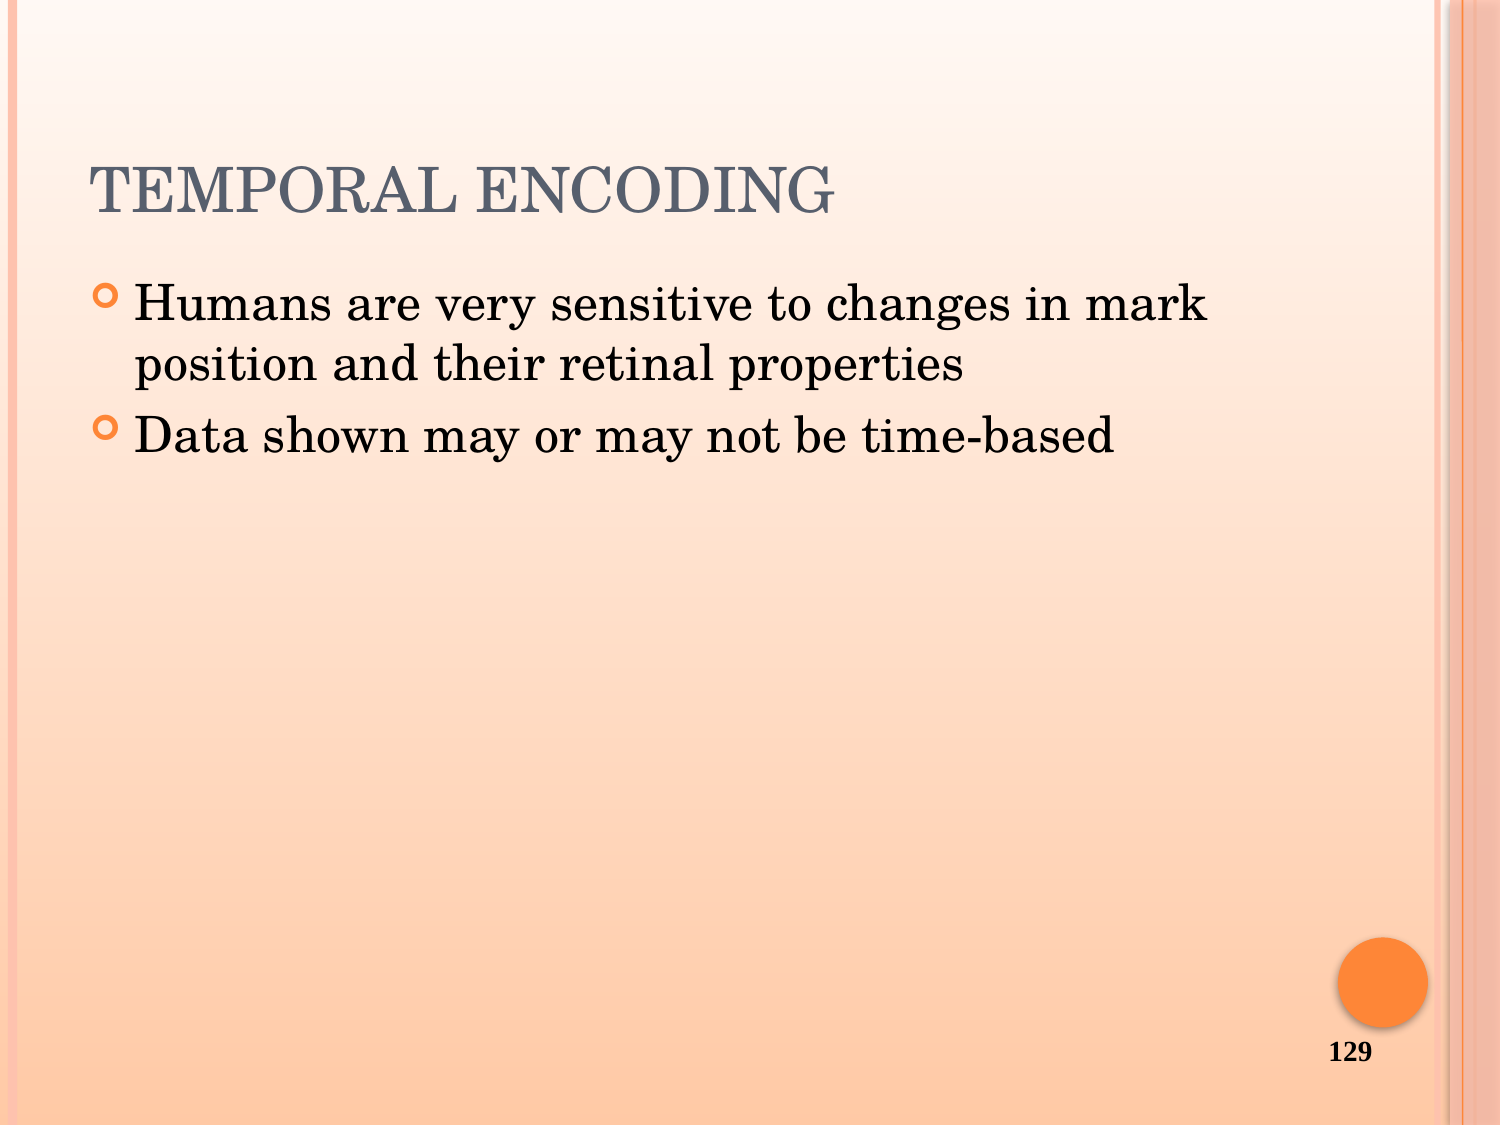

# Temporal Encoding
Humans are very sensitive to changes in mark position and their retinal properties
Data shown may or may not be time-based
129